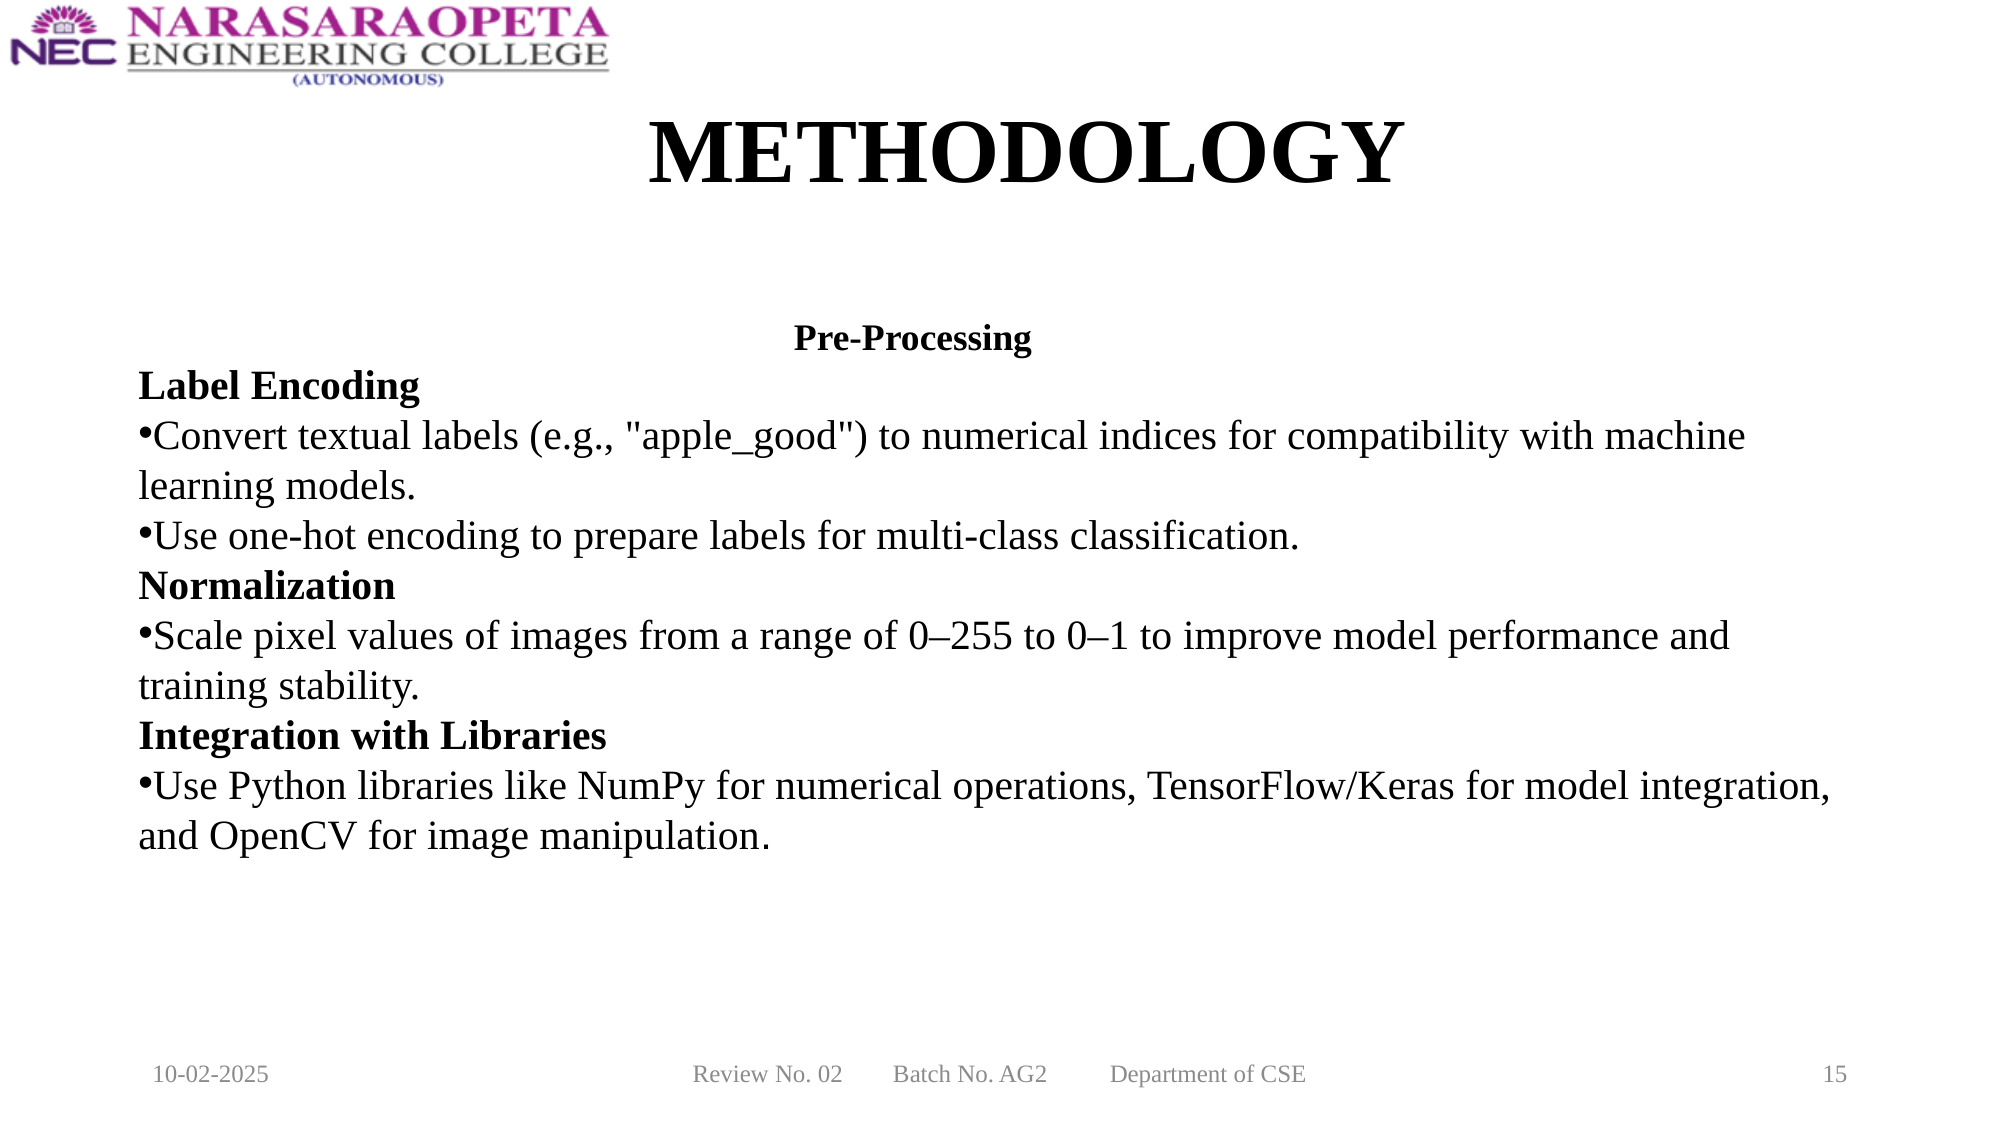

# METHODOLOGY
                                                                     Pre-Processing
Label Encoding
Convert textual labels (e.g., "apple_good") to numerical indices for compatibility with machine learning models.
Use one-hot encoding to prepare labels for multi-class classification.
Normalization
Scale pixel values of images from a range of 0–255 to 0–1 to improve model performance and training stability.
Integration with Libraries
Use Python libraries like NumPy for numerical operations, TensorFlow/Keras for model integration, and OpenCV for image manipulation.

10-02-2025
Review No. 02        Batch No. AG2          Department of CSE
15